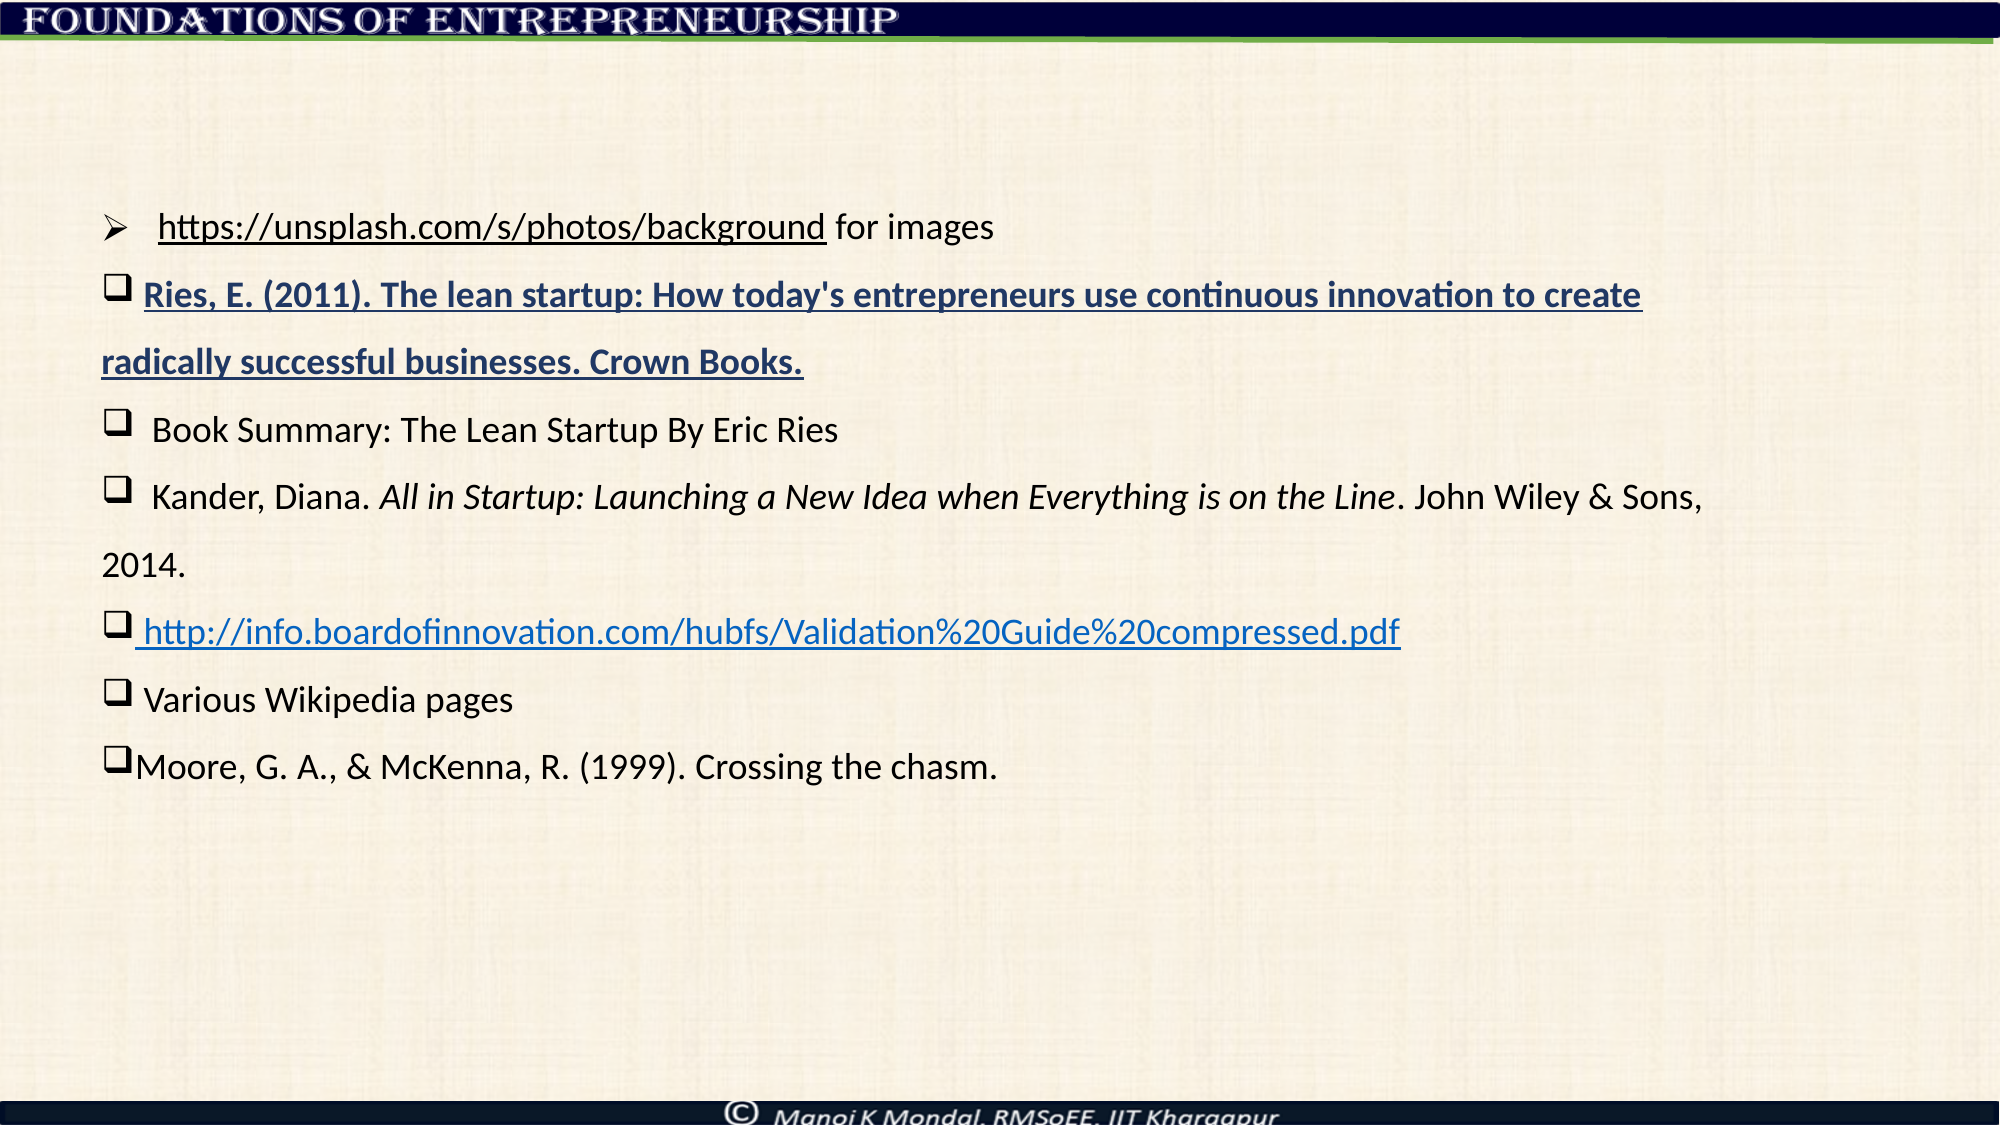

https://unsplash.com/s/photos/background for images
 Ries, E. (2011). The lean startup: How today's entrepreneurs use continuous innovation to create radically successful businesses. Crown Books.
  Book Summary: The Lean Startup By Eric Ries
  Kander, Diana. All in Startup: Launching a New Idea when Everything is on the Line. John Wiley & Sons, 2014.
 http://info.boardofinnovation.com/hubfs/Validation%20Guide%20compressed.pdf
 Various Wikipedia pages
Moore, G. A., & McKenna, R. (1999). Crossing the chasm.